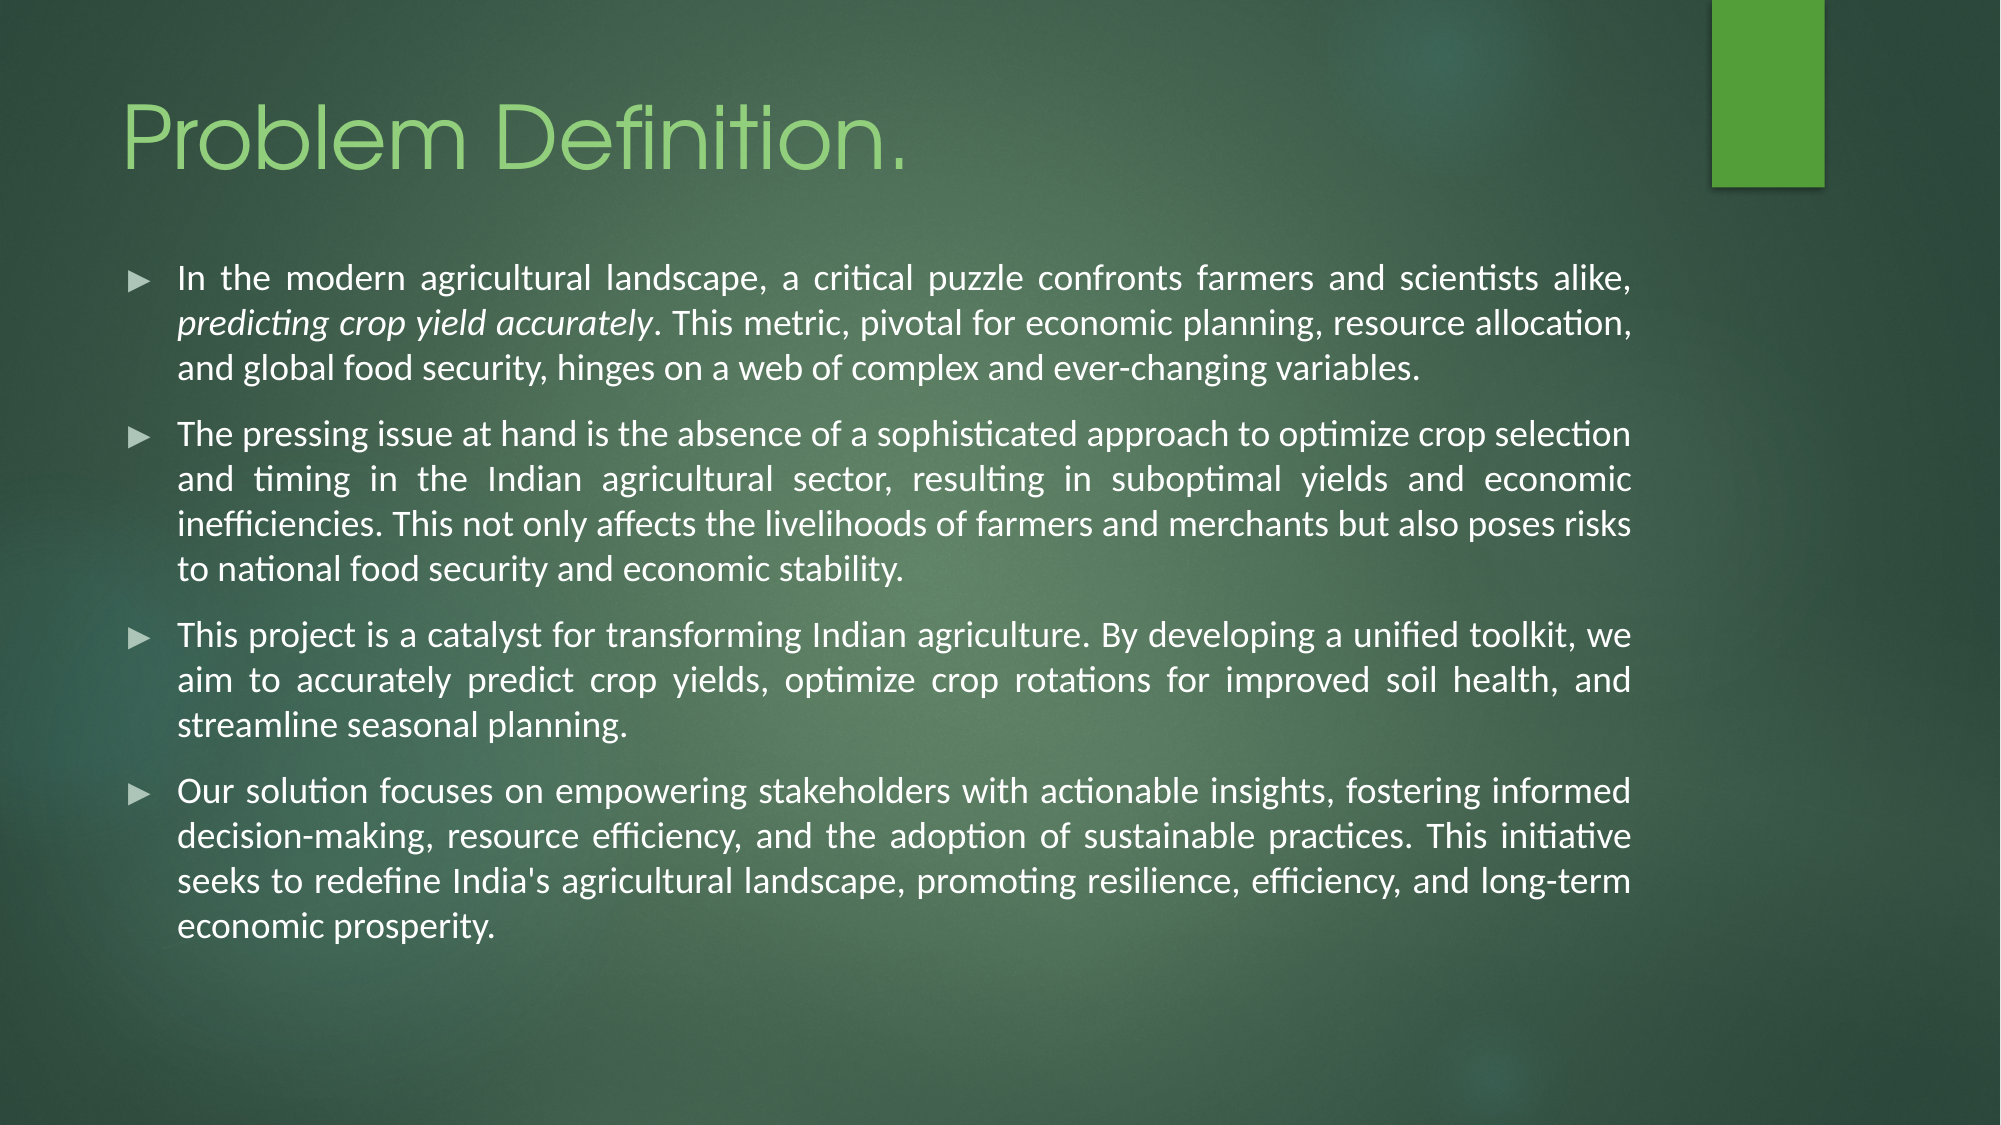

# Problem Definition.
In the modern agricultural landscape, a critical puzzle confronts farmers and scientists alike, predicting crop yield accurately. This metric, pivotal for economic planning, resource allocation, and global food security, hinges on a web of complex and ever-changing variables.
The pressing issue at hand is the absence of a sophisticated approach to optimize crop selection and timing in the Indian agricultural sector, resulting in suboptimal yields and economic inefficiencies. This not only affects the livelihoods of farmers and merchants but also poses risks to national food security and economic stability.
This project is a catalyst for transforming Indian agriculture. By developing a unified toolkit, we aim to accurately predict crop yields, optimize crop rotations for improved soil health, and streamline seasonal planning.
Our solution focuses on empowering stakeholders with actionable insights, fostering informed decision-making, resource efficiency, and the adoption of sustainable practices. This initiative seeks to redefine India's agricultural landscape, promoting resilience, efficiency, and long-term economic prosperity.